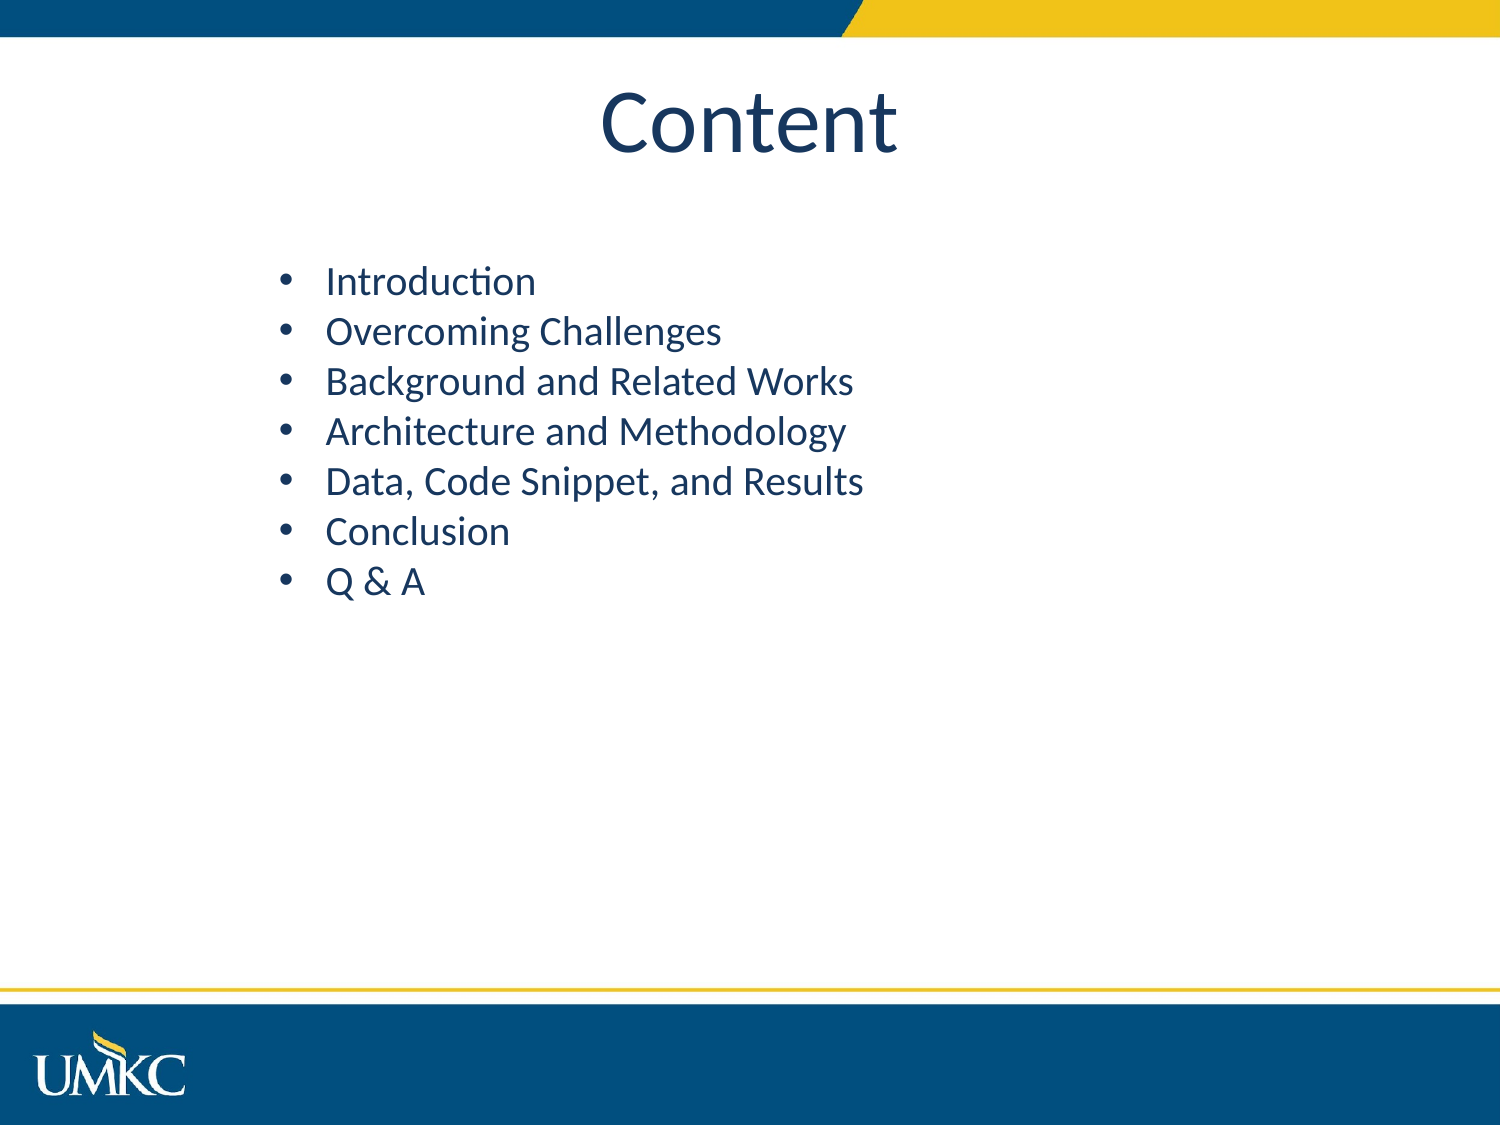

Content
Introduction
Overcoming Challenges
Background and Related Works
Architecture and Methodology
Data, Code Snippet, and Results
Conclusion
Q & A